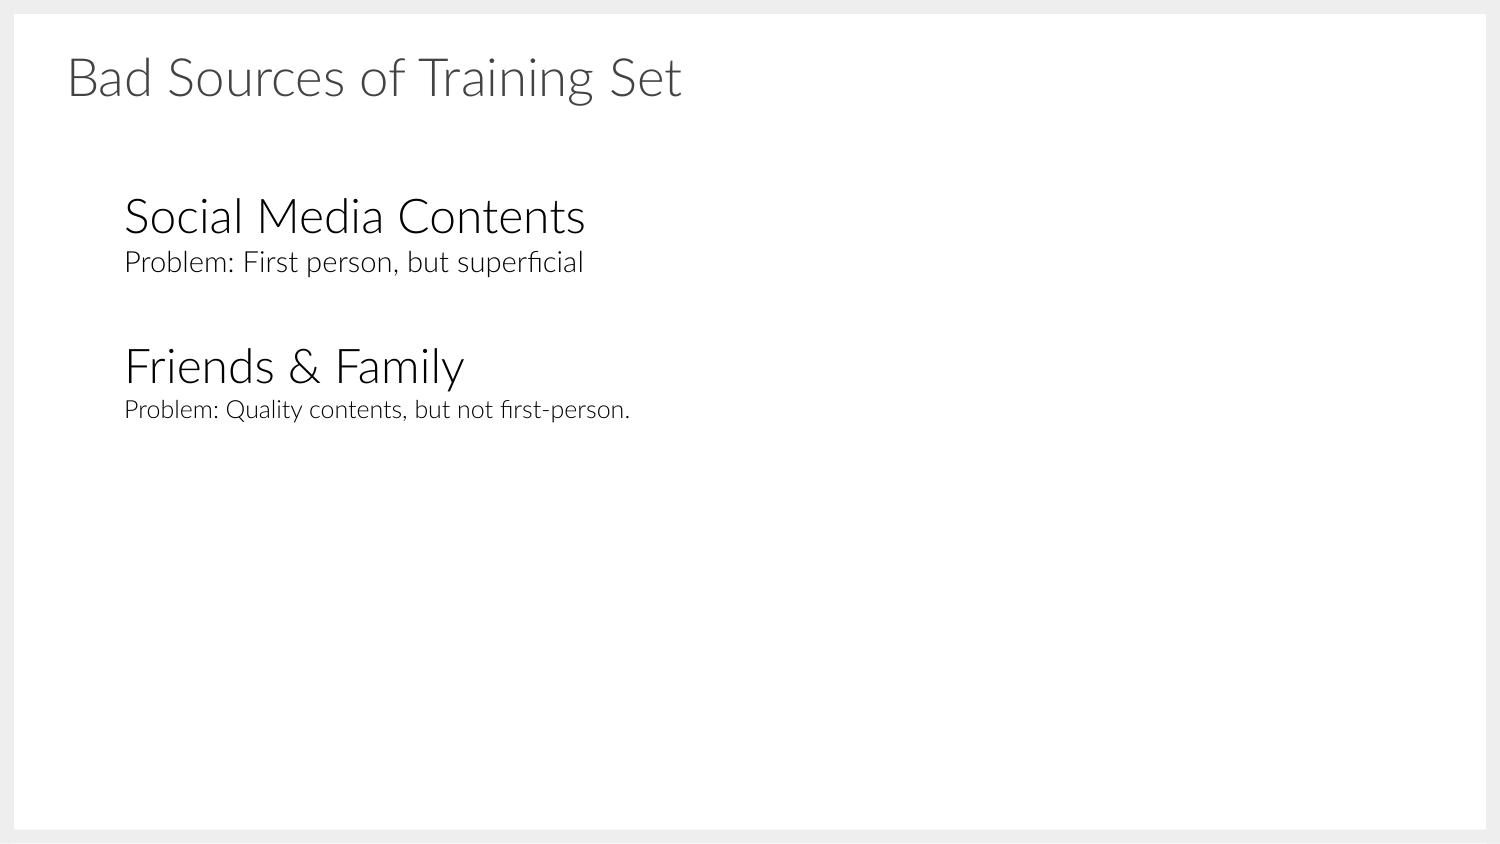

Bad Sources of Training Set
Social Media Contents
Problem: First person, but superficial

Friends & Family
Problem: Quality contents, but not first-person.